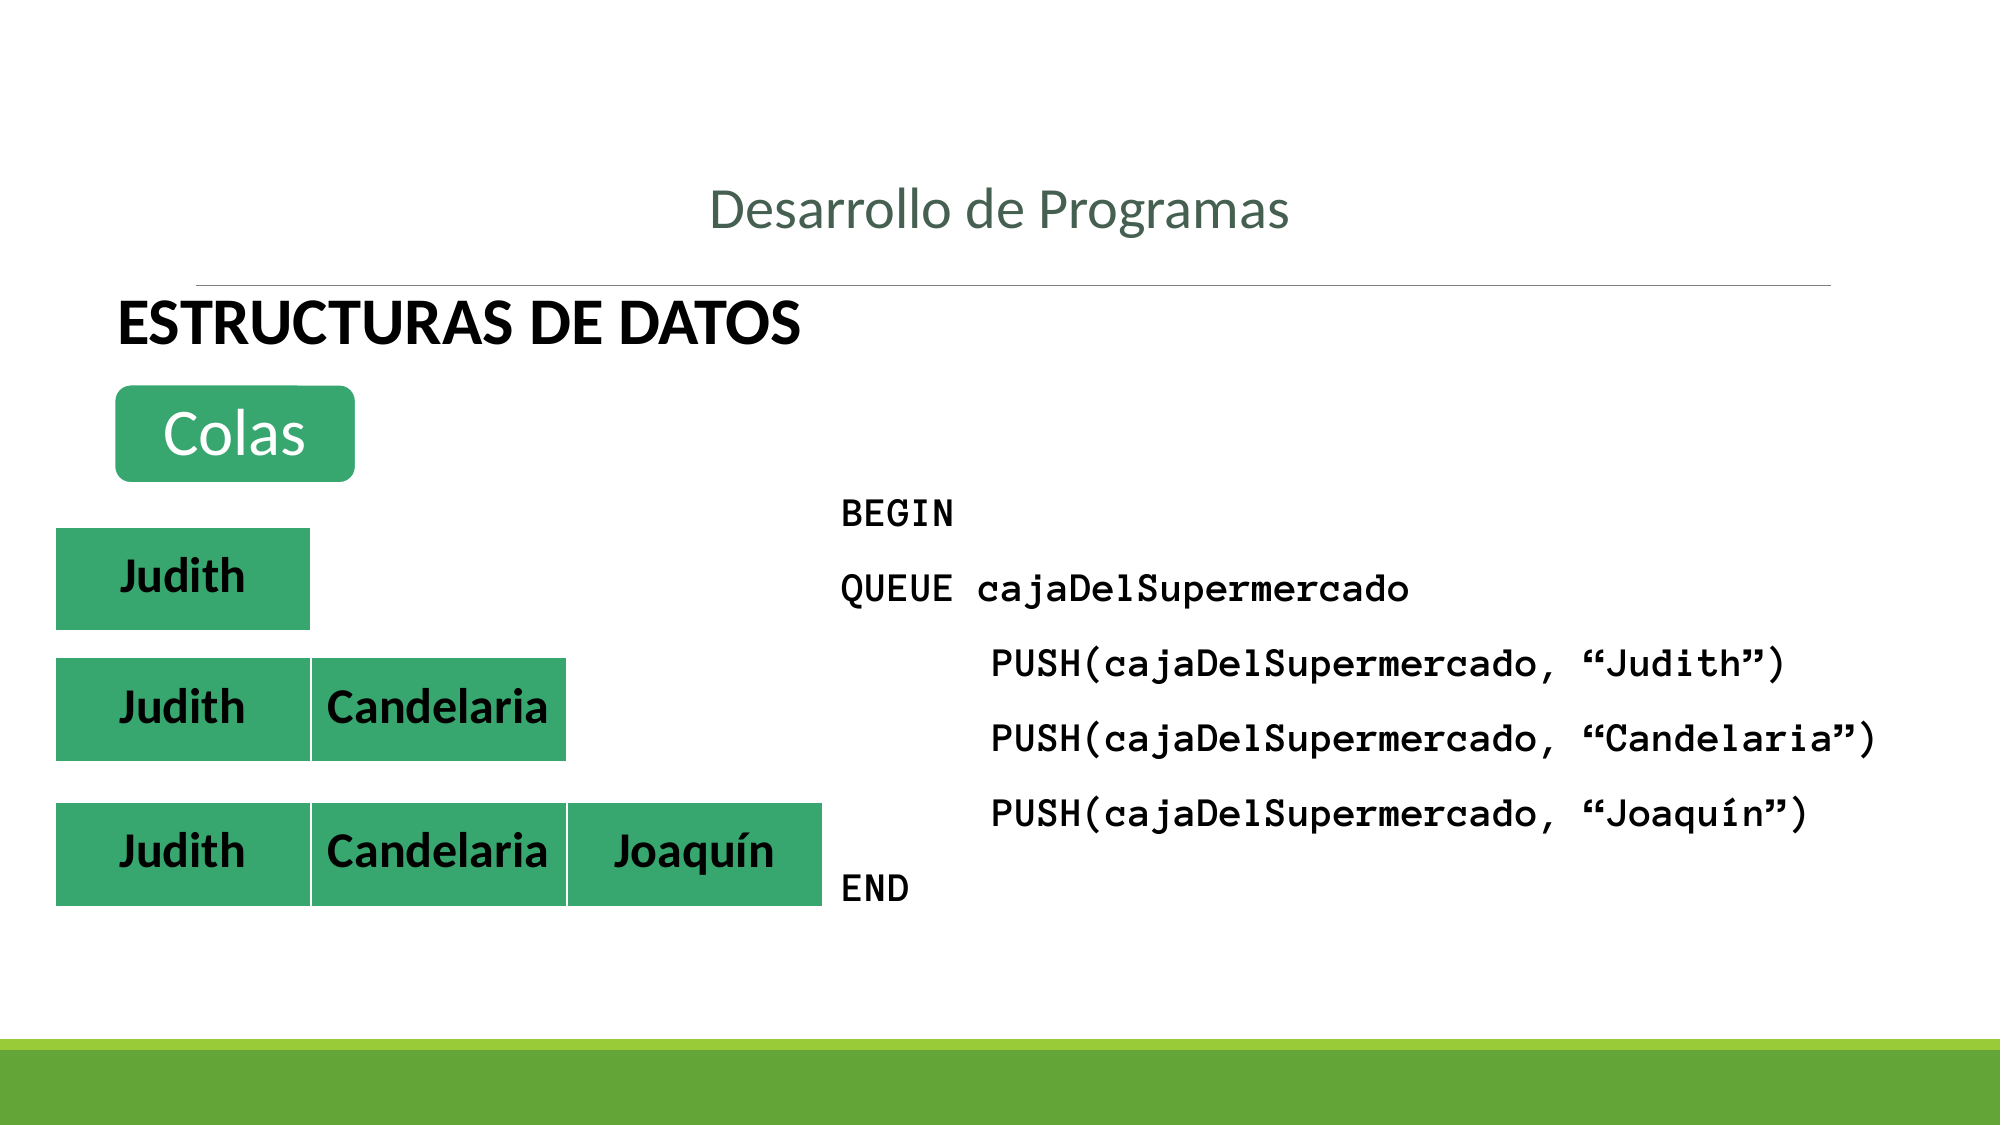

Desarrollo de Programas

ESTRUCTURAS DE DATOS

Colas
BEGIN
QUEUE cajaDelSupermercado
	PUSH(cajaDelSupermercado, “Judith”)
	PUSH(cajaDelSupermercado, “Candelaria”)
	PUSH(cajaDelSupermercado, “Joaquín”)
END
| Judith |
| --- |
| Judith | Candelaria |
| --- | --- |
| Judith | Candelaria | Joaquín |
| --- | --- | --- |